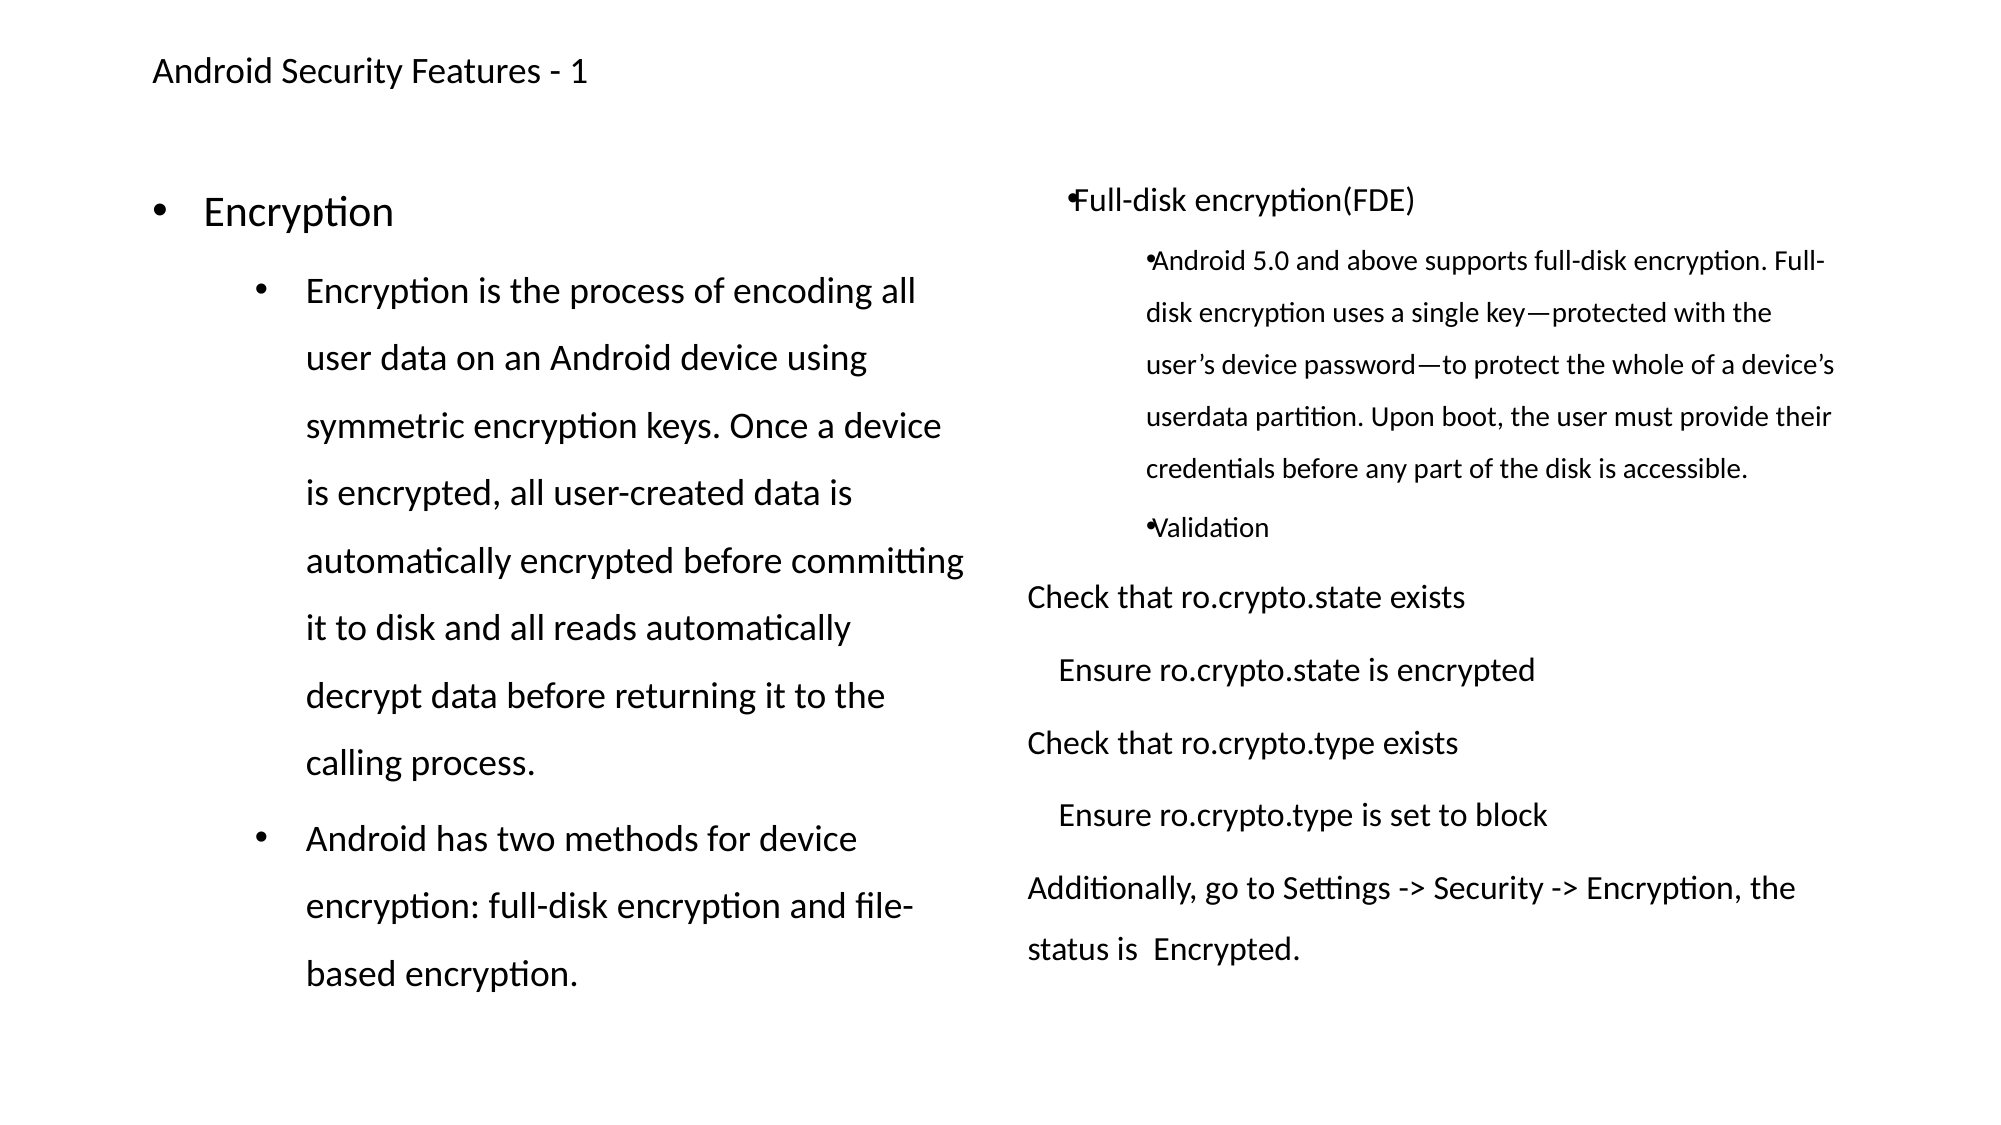

# Android Security Features - 1
Encryption
Encryption is the process of encoding all user data on an Android device using symmetric encryption keys. Once a device is encrypted, all user-created data is automatically encrypted before committing it to disk and all reads automatically decrypt data before returning it to the calling process.
Android has two methods for device encryption: full-disk encryption and file-based encryption.
Full-disk encryption(FDE)
Android 5.0 and above supports full-disk encryption. Full-disk encryption uses a single key—protected with the user’s device password—to protect the whole of a device’s userdata partition. Upon boot, the user must provide their credentials before any part of the disk is accessible.
Validation
Check that ro.crypto.state exists
    Ensure ro.crypto.state is encrypted
Check that ro.crypto.type exists
    Ensure ro.crypto.type is set to block
Additionally, go to Settings -> Security -> Encryption, the status is  Encrypted.